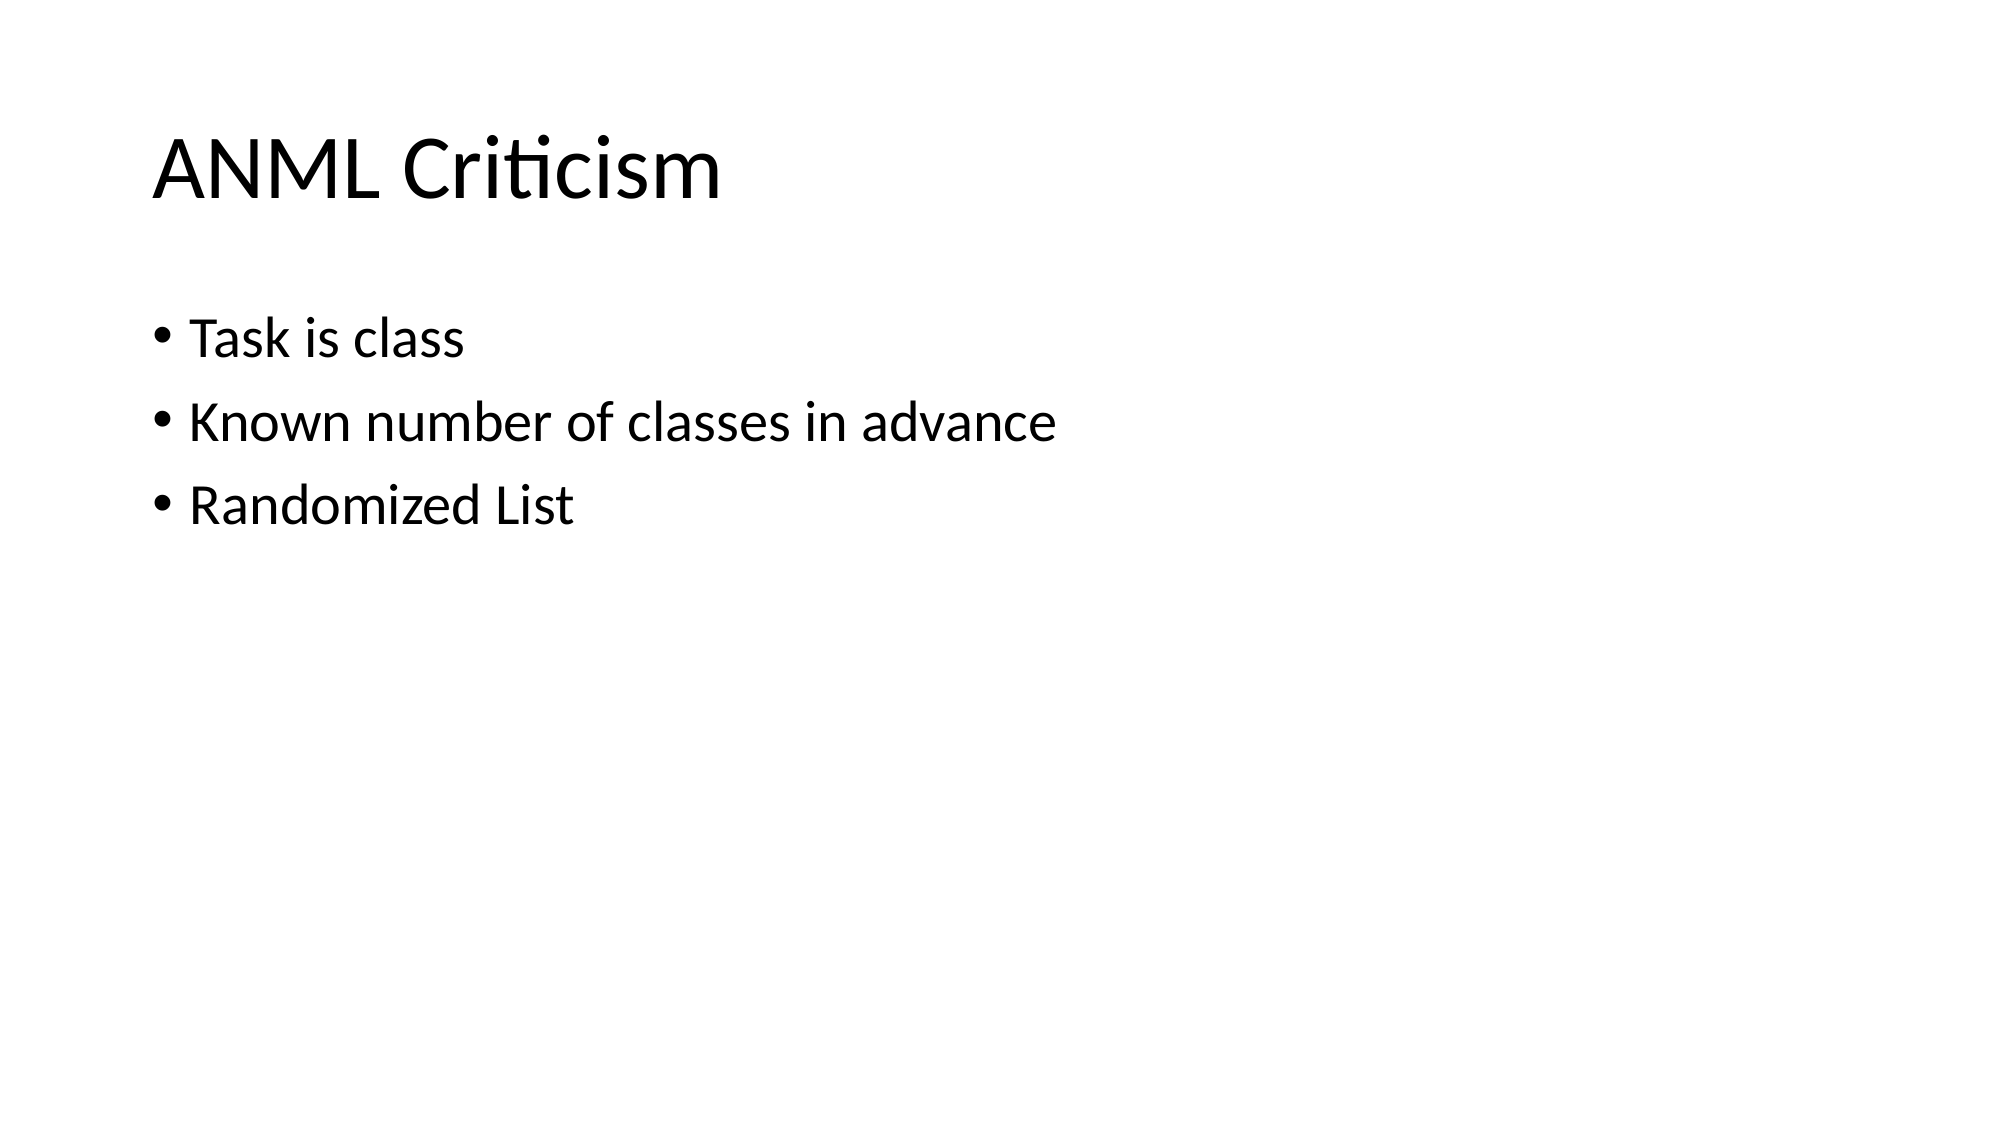

# ANML Criticism
Task is class
Known number of classes in advance
Randomized List